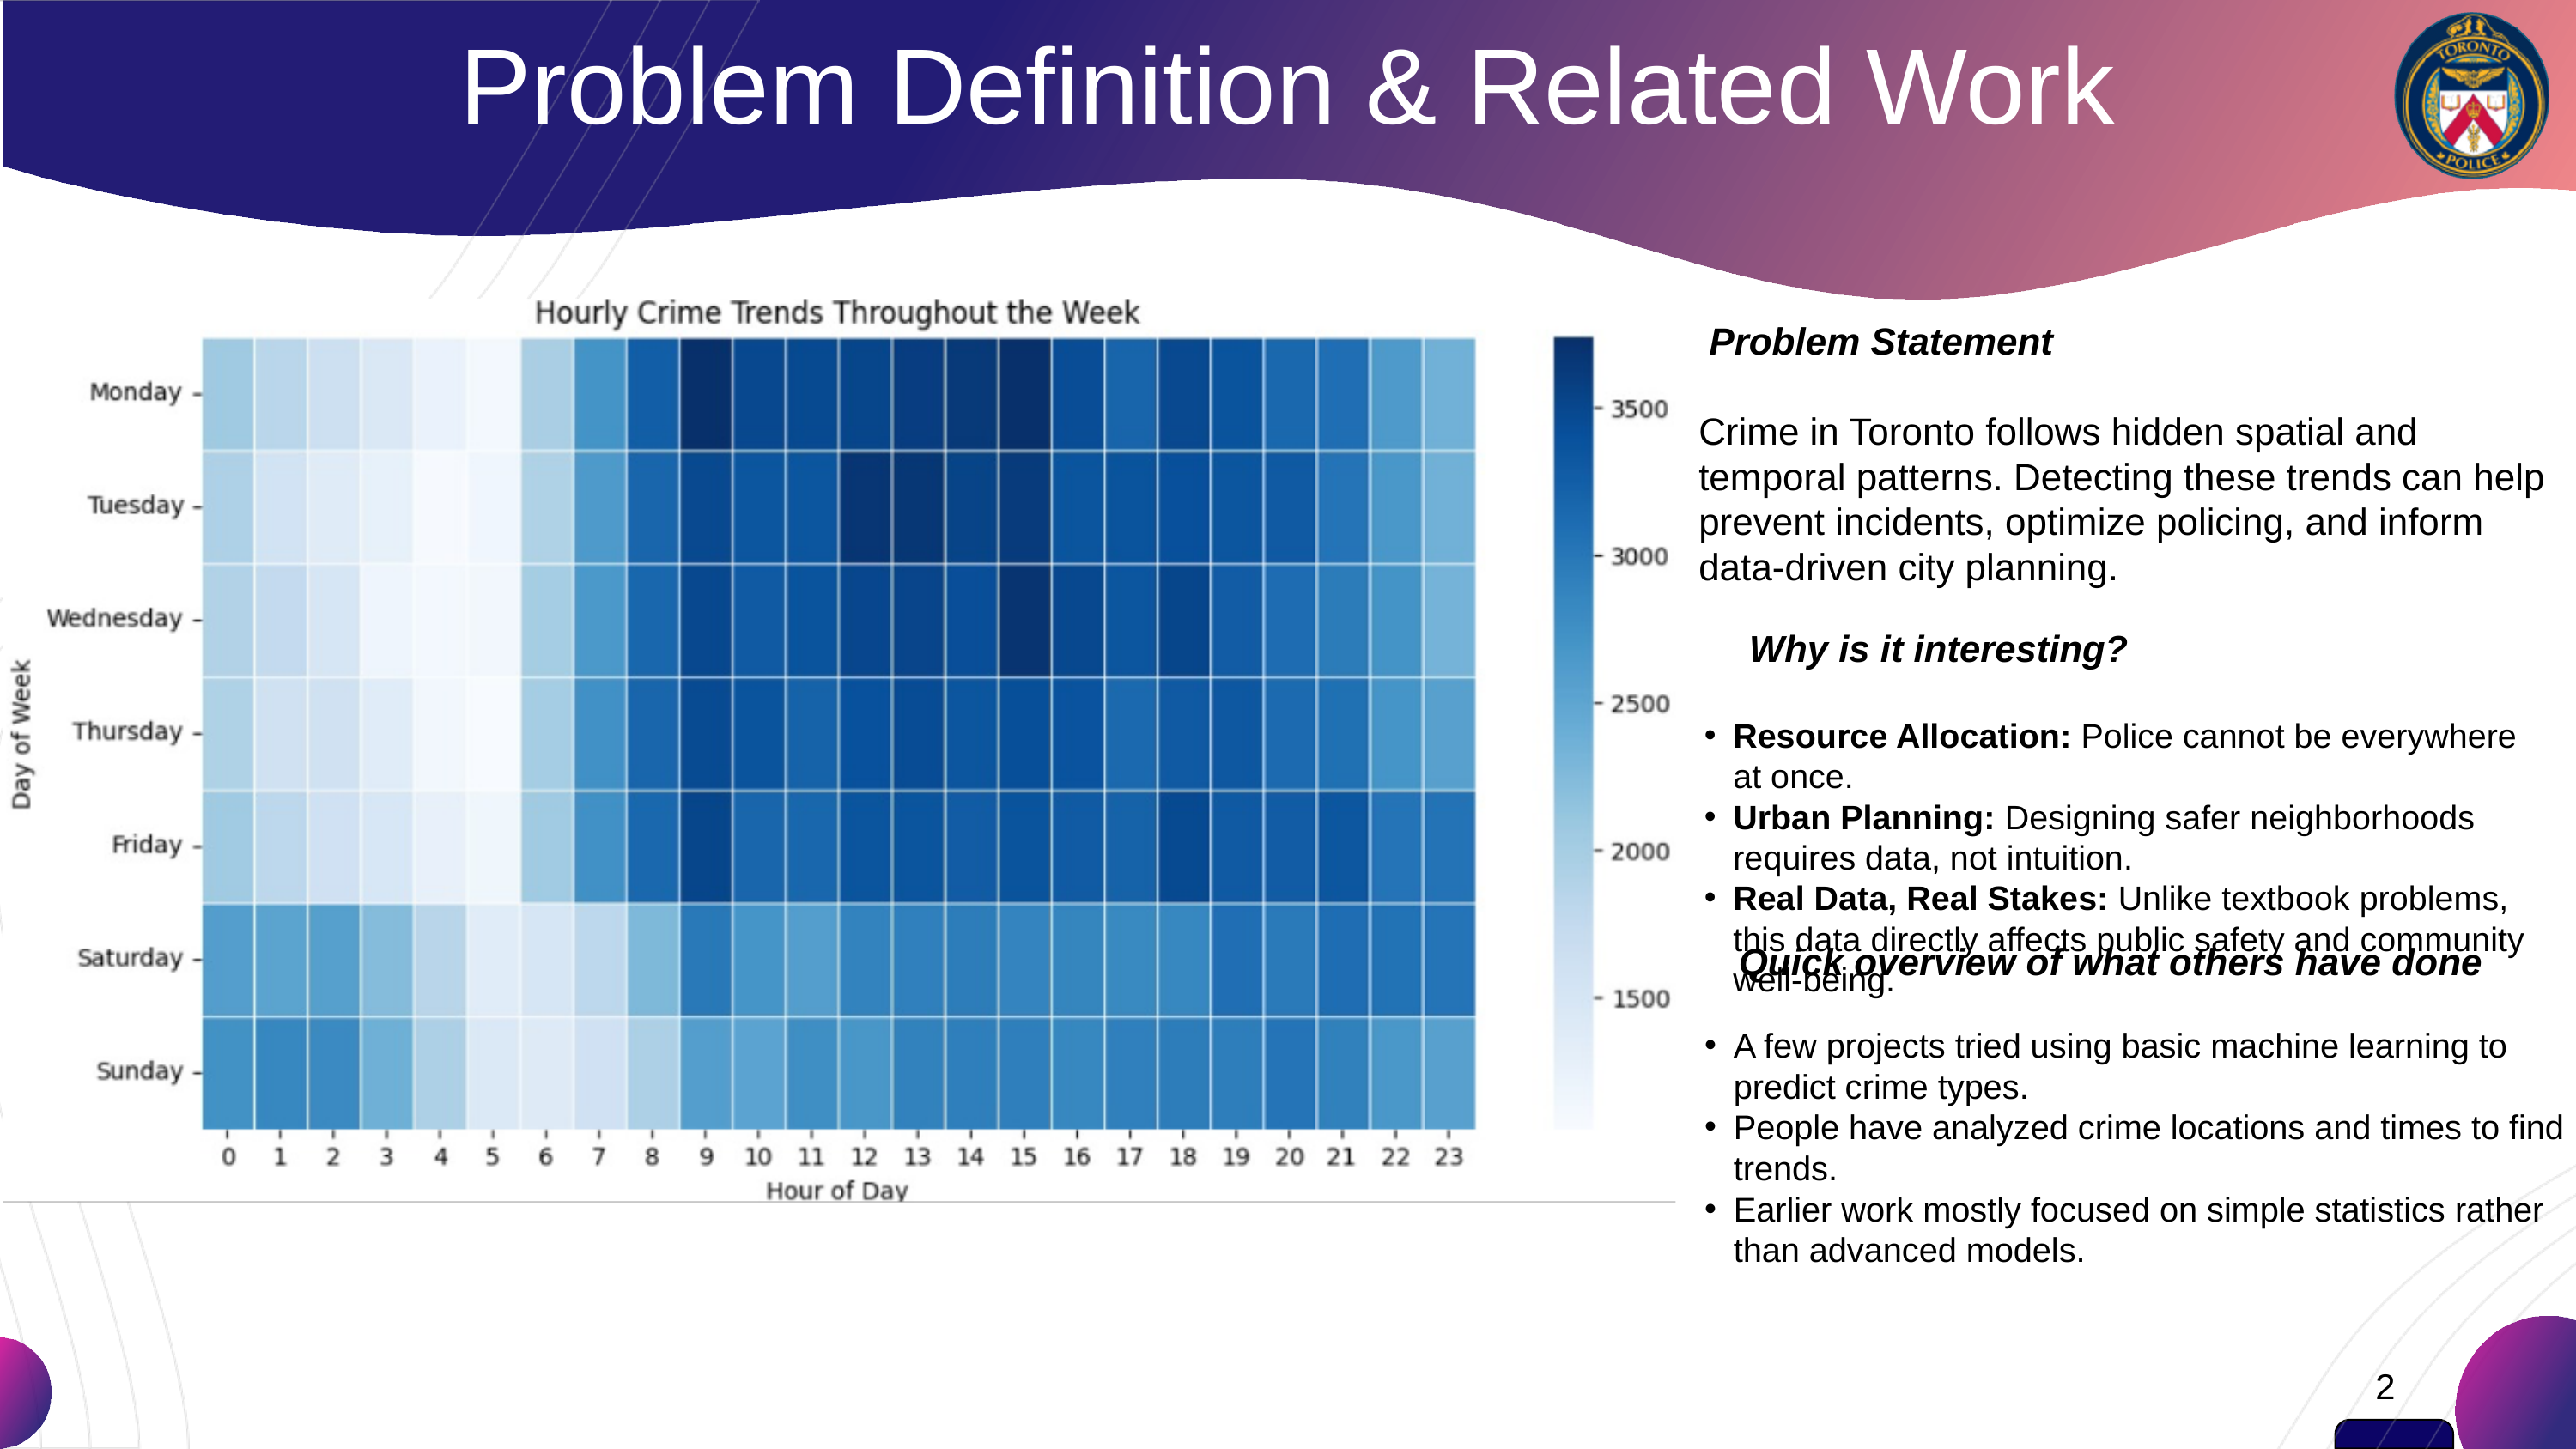

Problem Definition & Related Work

 Problem Statement

Crime in Toronto follows hidden spatial and temporal patterns. Detecting these trends can help prevent incidents, optimize policing, and inform data-driven city planning.

       Why is it interesting?

Resource Allocation: Police cannot be everywhere at once.
Urban Planning: Designing safer neighborhoods requires data, not intuition.
Real Data, Real Stakes: Unlike textbook problems, this data directly affects public safety and community well-being.
      Quick overview of what others have done

A few projects tried using basic machine learning to predict crime types.
People have analyzed crime locations and times to find trends.
Earlier work mostly focused on simple statistics rather than advanced models.

2